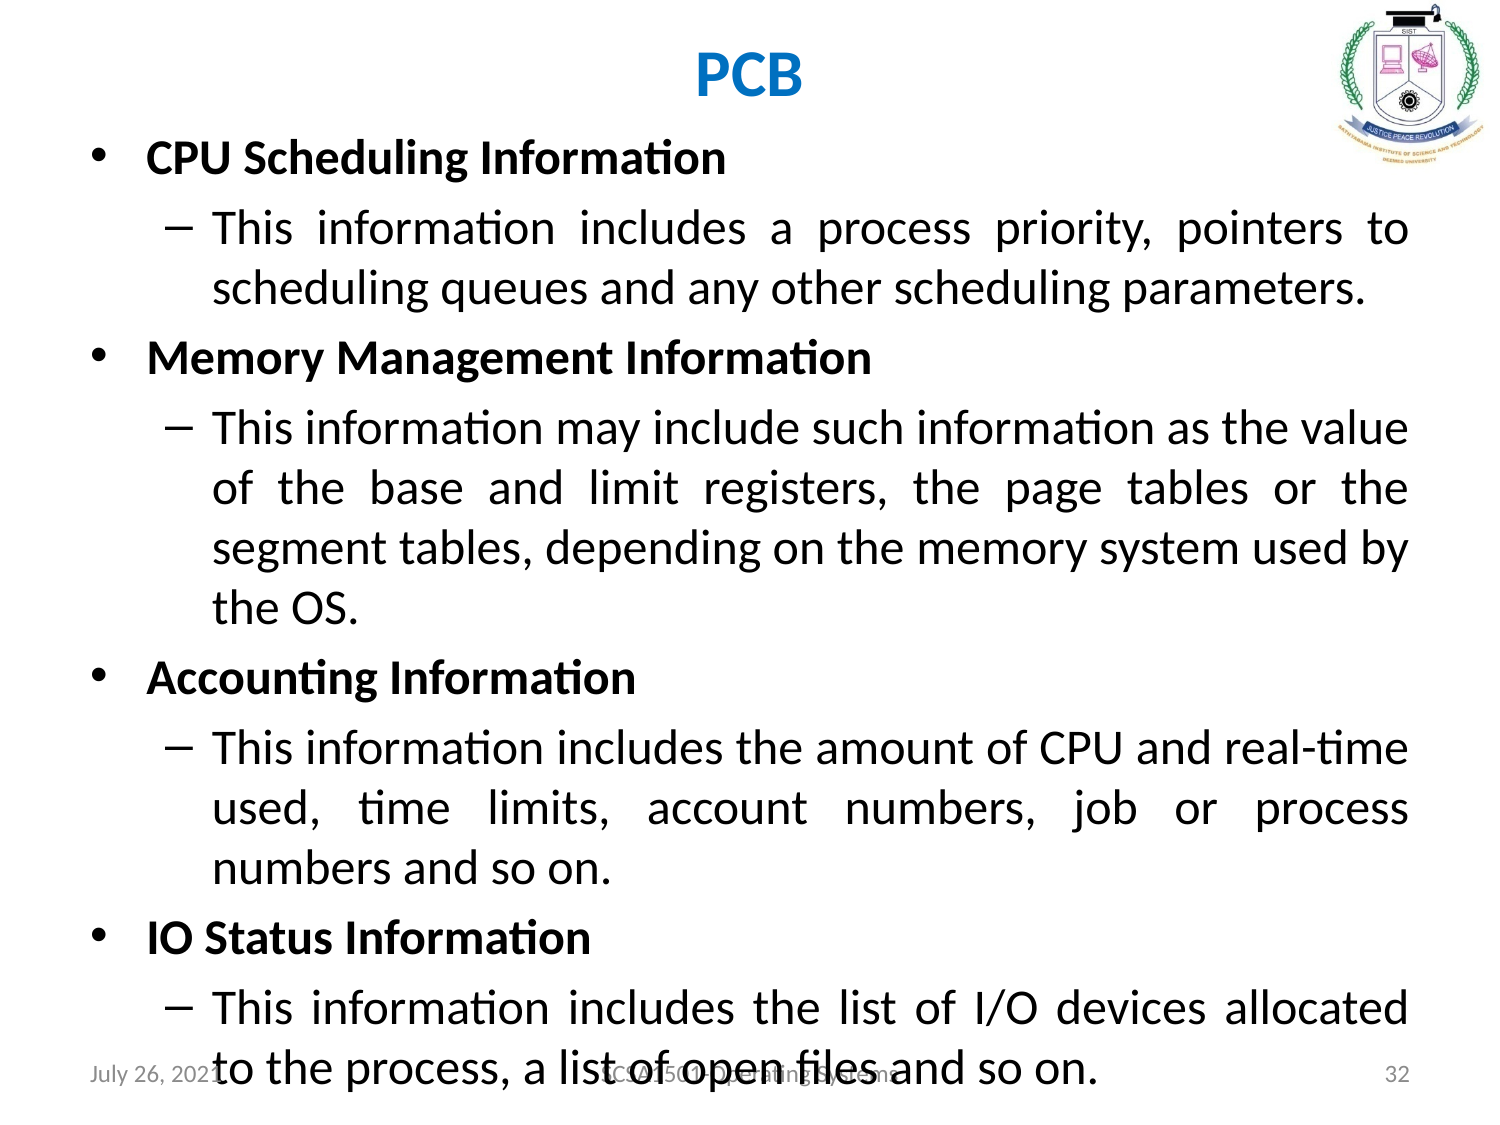

# PCB
CPU Scheduling Information
This information includes a process priority, pointers to scheduling queues and any other scheduling parameters.
Memory Management Information
This information may include such information as the value of the base and limit registers, the page tables or the segment tables, depending on the memory system used by the OS.
 Accounting Information
This information includes the amount of CPU and real-time used, time limits, account numbers, job or process numbers and so on.
IO Status Information
This information includes the list of I/O devices allocated to the process, a list of open files and so on.

July 26, 2021
SCSA1501-Operating Systems
32